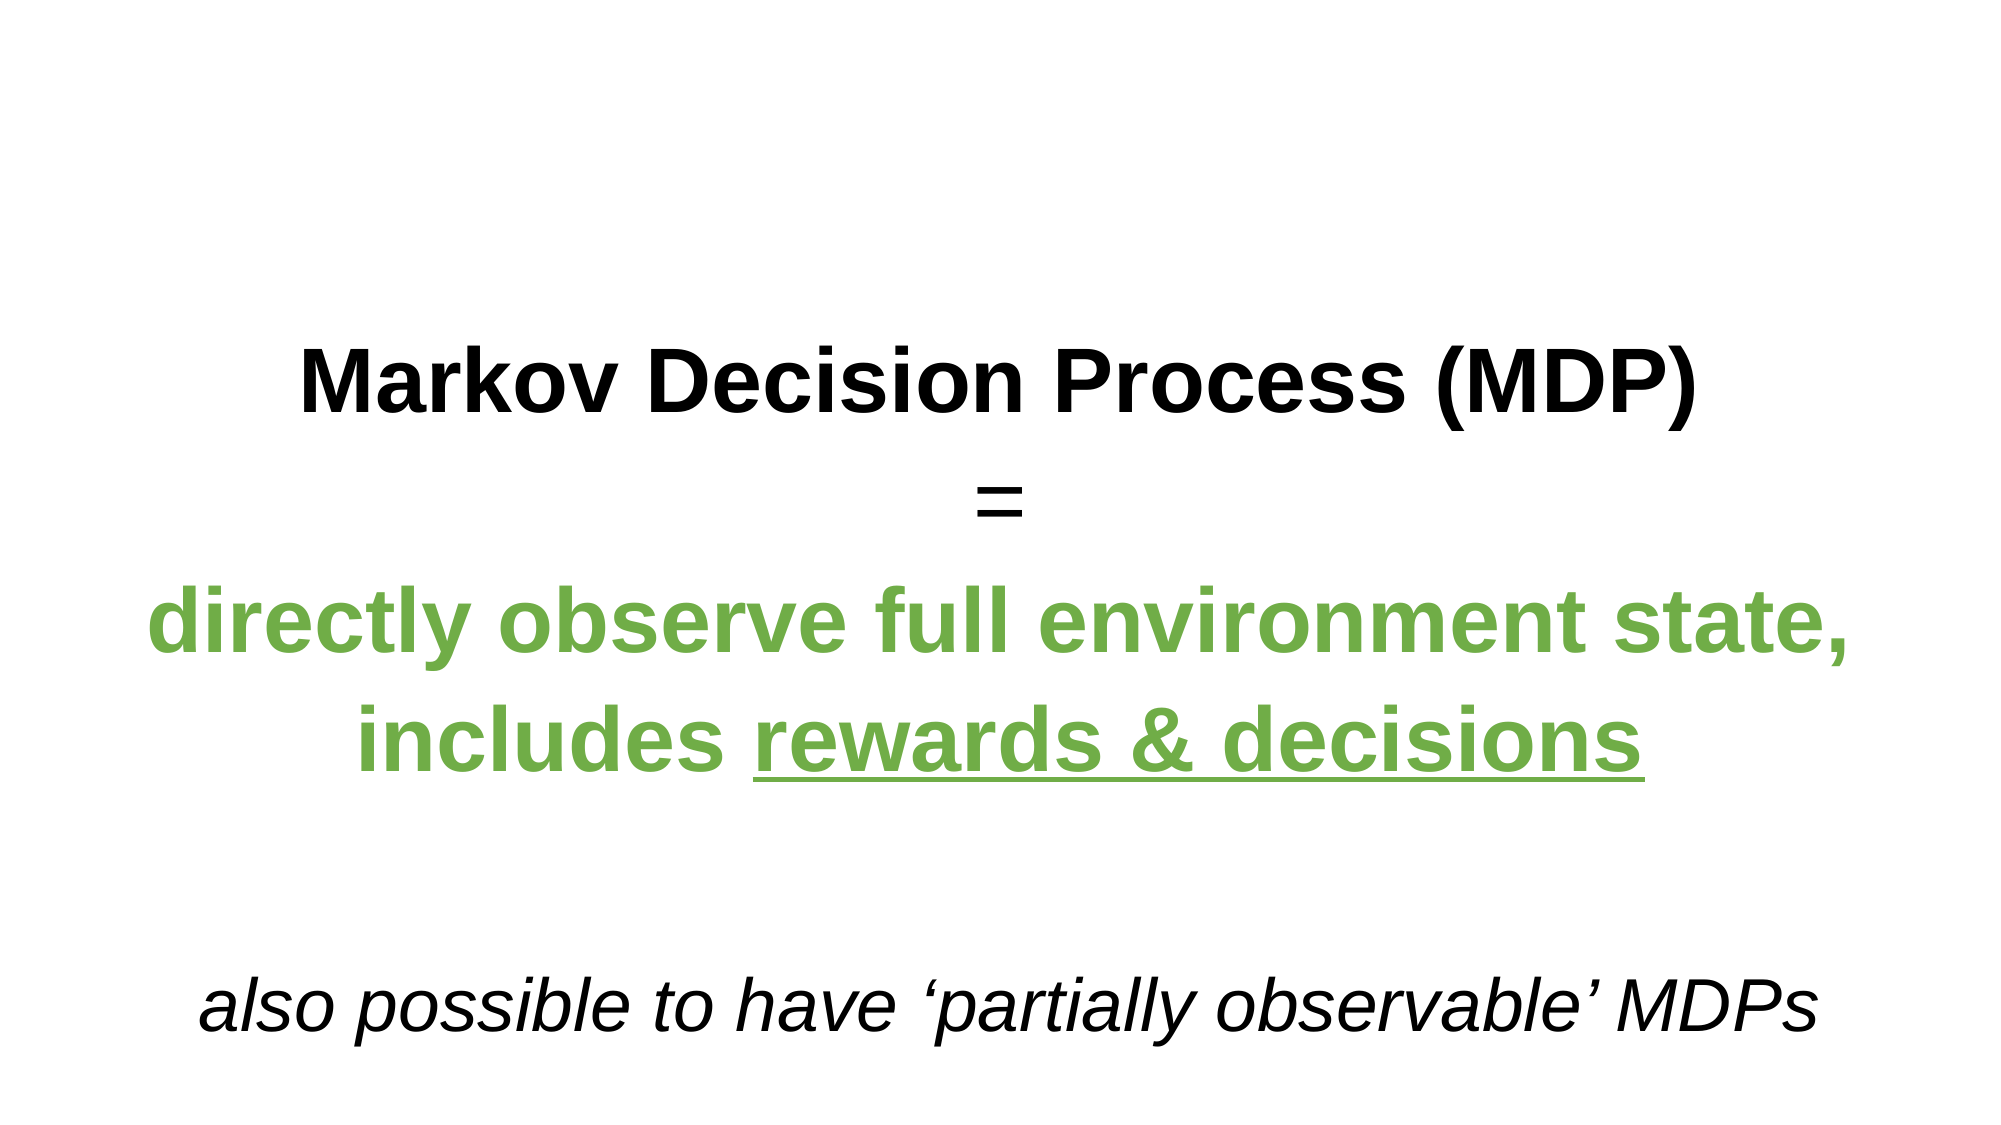

Markov Decision Process (MDP)
=
directly observe full environment state,
includes rewards & decisions
# also possible to have ‘partially observable’ MDPs